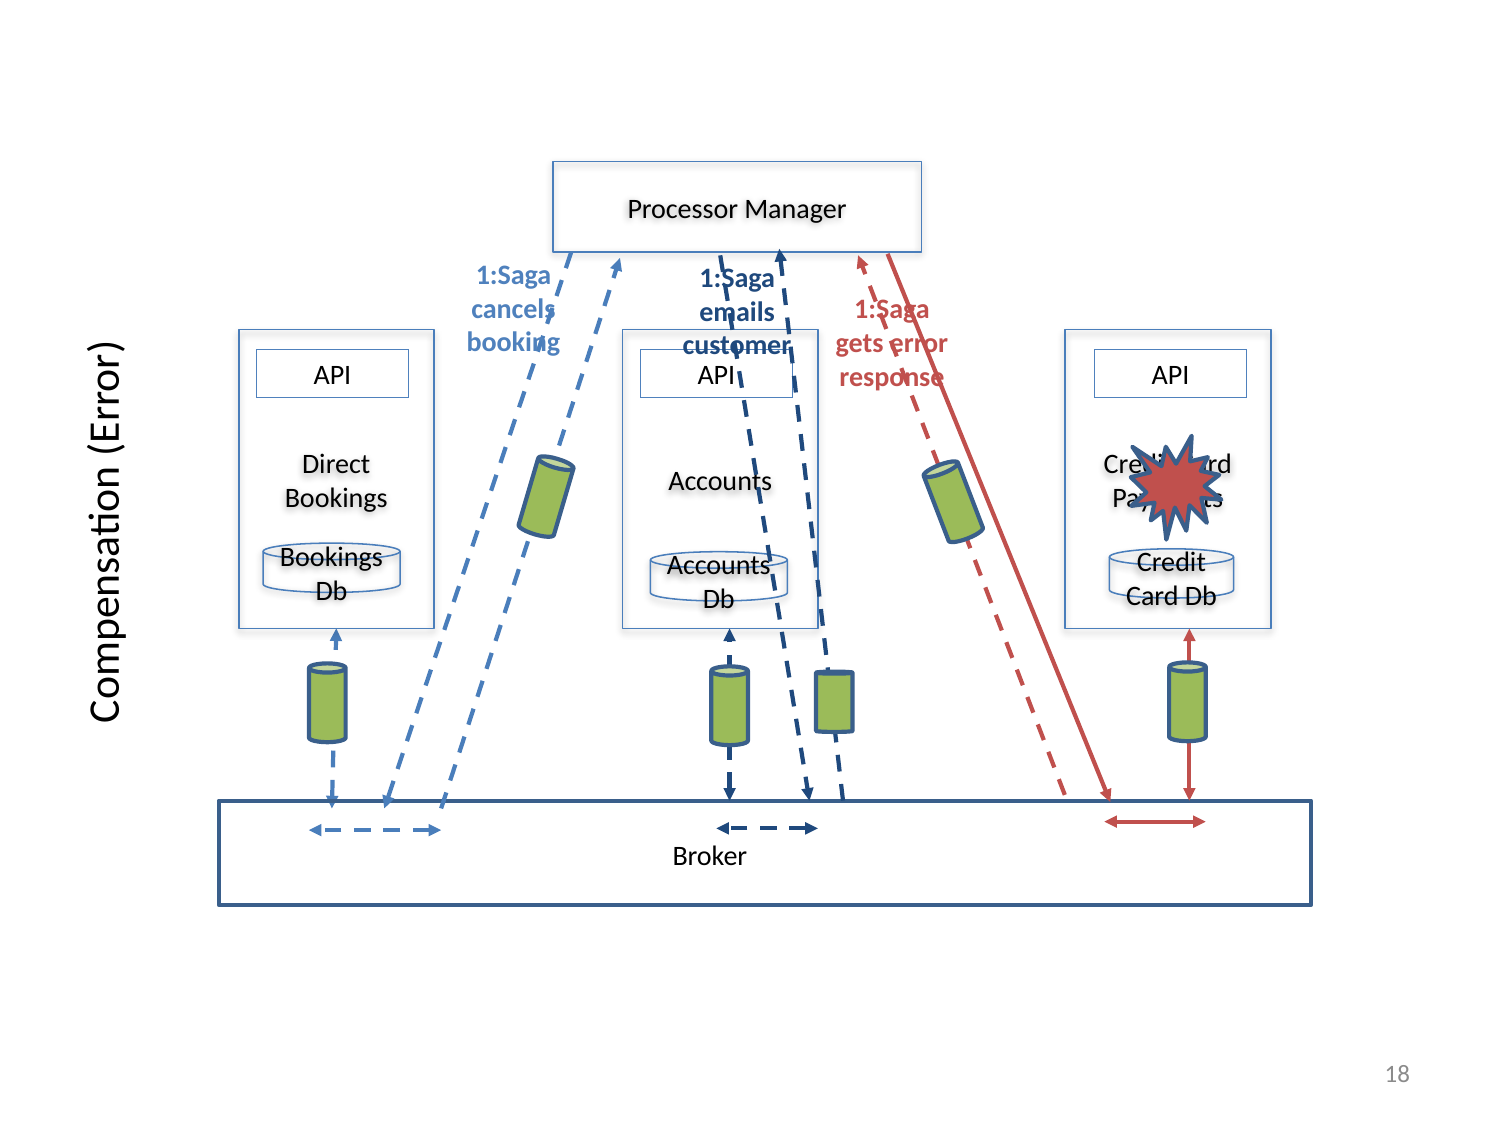

Processor Manager
1:Saga cancels booking
1:Saga emails customer
1:Saga gets error response
Direct Bookings
Accounts
Credit Card
Payments
API
API
API

Compensation (Error)
Bookings Db
Credit Card Db
Accounts Db

Broker
18